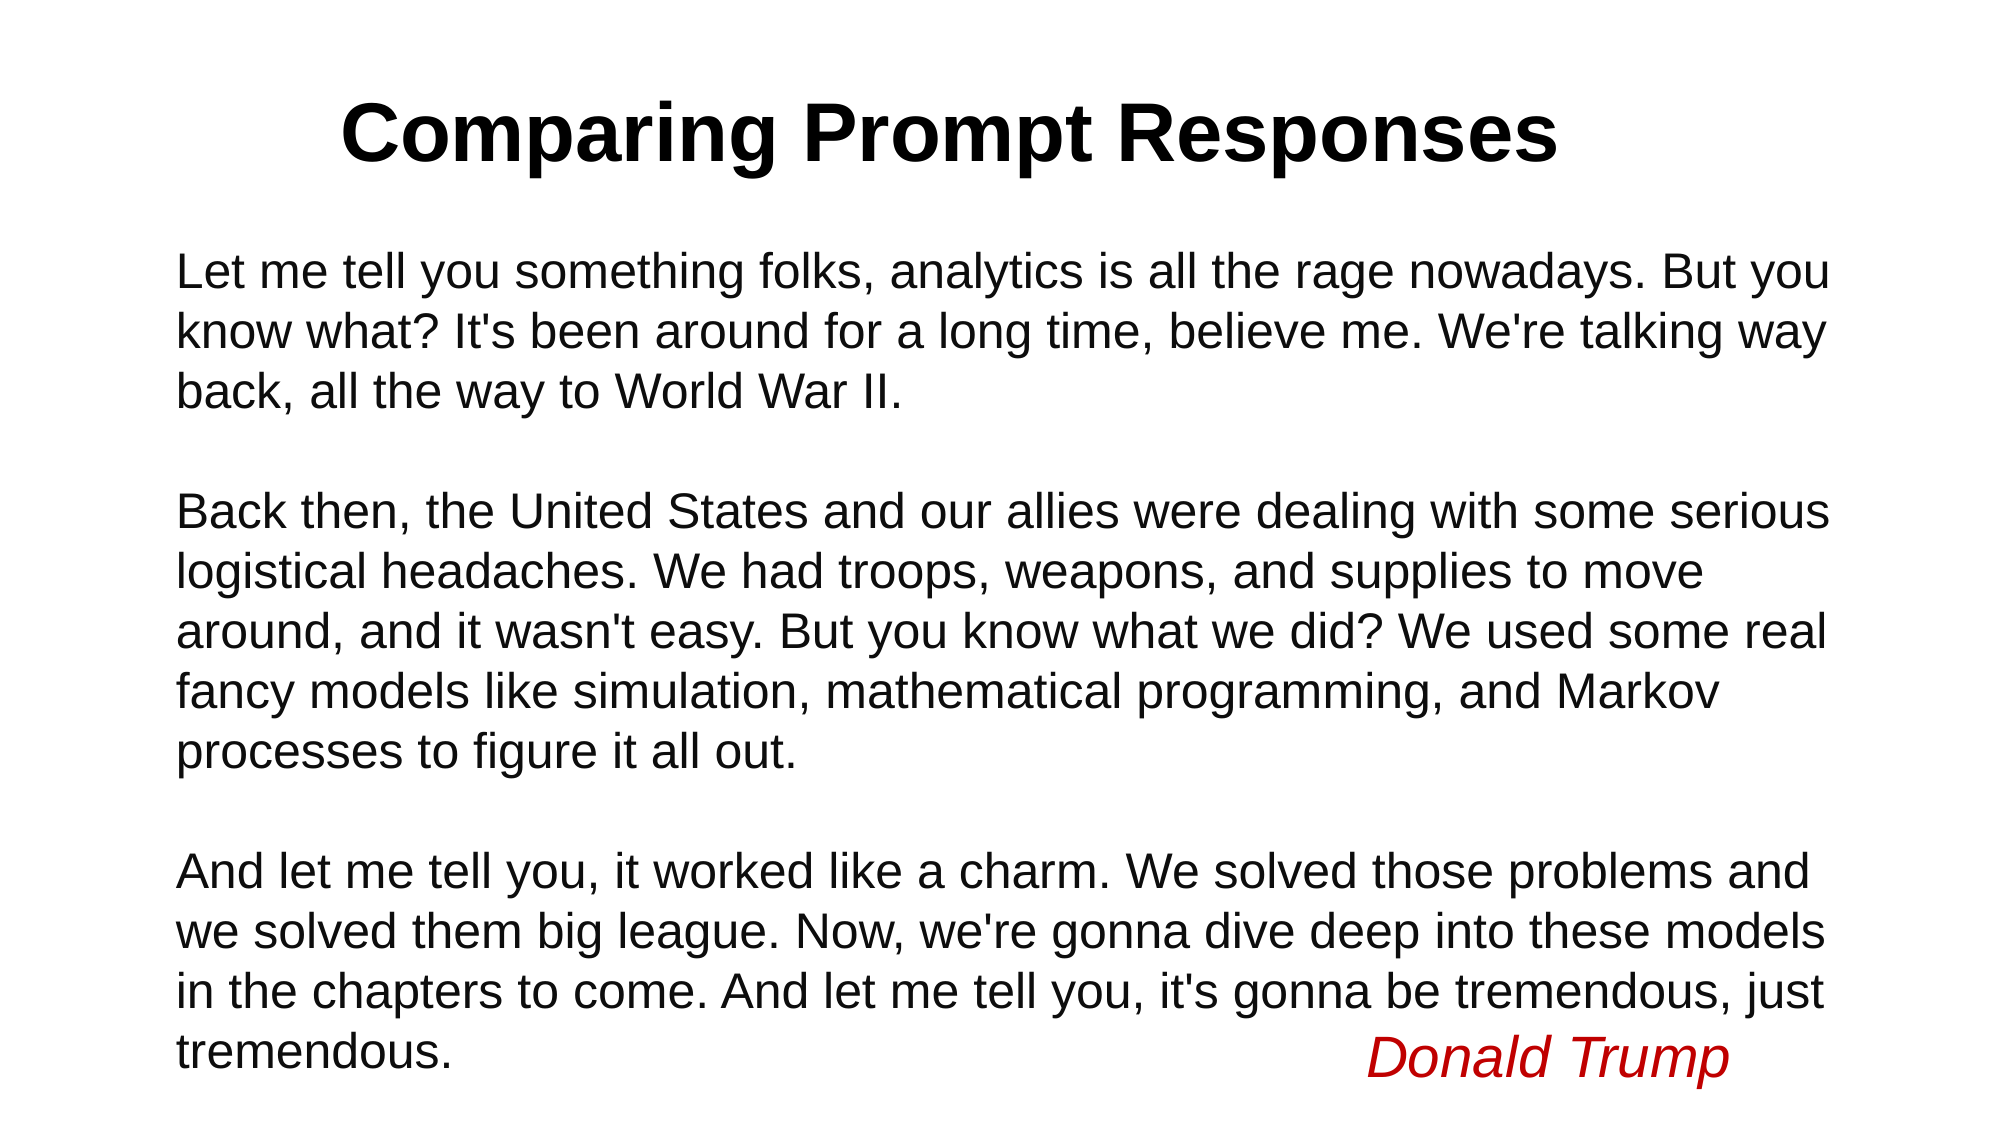

Comparing Prompt Responses
Let me tell you something folks, analytics is all the rage nowadays. But you know what? It's been around for a long time, believe me. We're talking way back, all the way to World War II.

Back then, the United States and our allies were dealing with some serious logistical headaches. We had troops, weapons, and supplies to move around, and it wasn't easy. But you know what we did? We used some real fancy models like simulation, mathematical programming, and Markov processes to figure it all out.

And let me tell you, it worked like a charm. We solved those problems and we solved them big league. Now, we're gonna dive deep into these models in the chapters to come. And let me tell you, it's gonna be tremendous, just tremendous.
Donald Trump